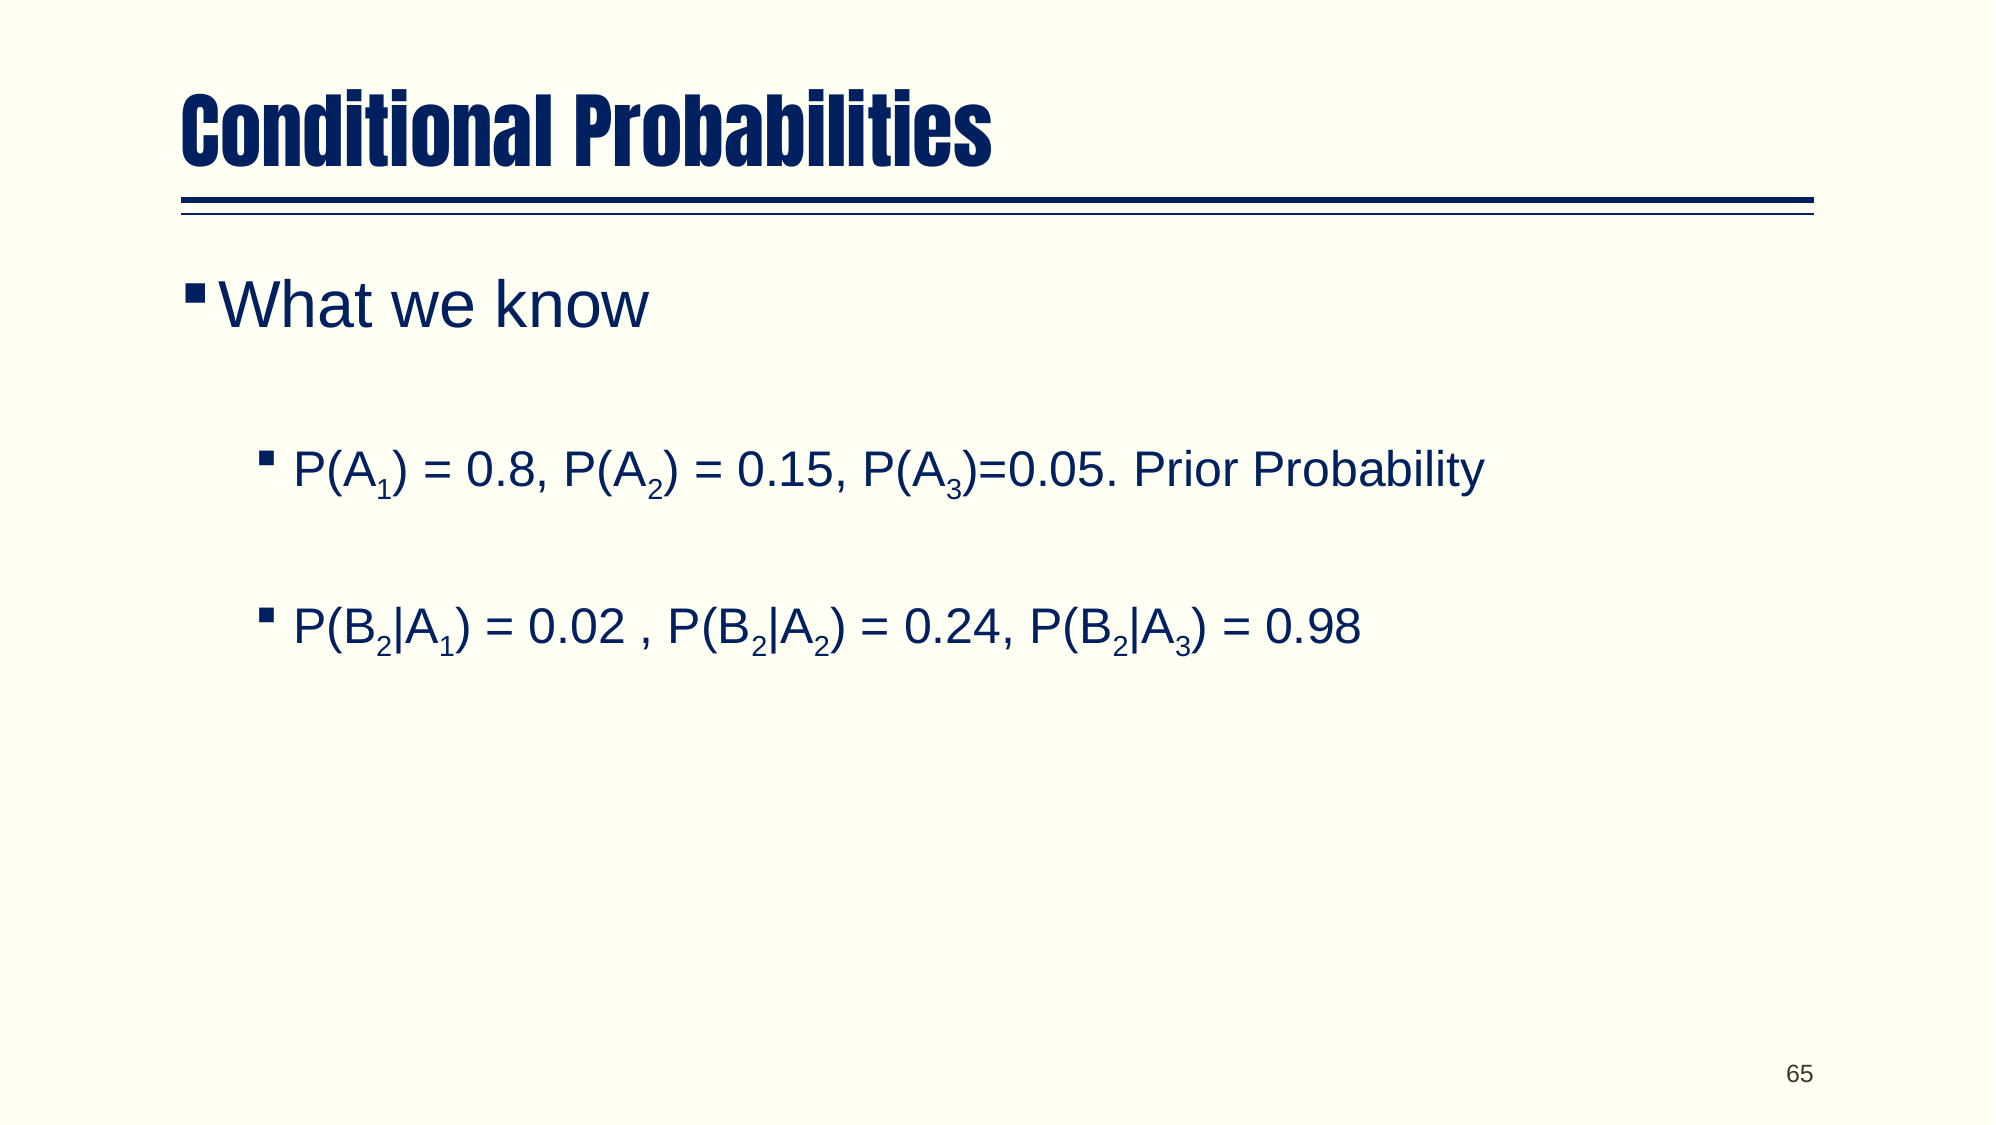

# Conditional Probabilities
What we know

P(A1) = 0.8, P(A2) = 0.15, P(A3)=0.05. Prior Probability

P(B2|A1) = 0.02 , P(B2|A2) = 0.24, P(B2|A3) = 0.98

65